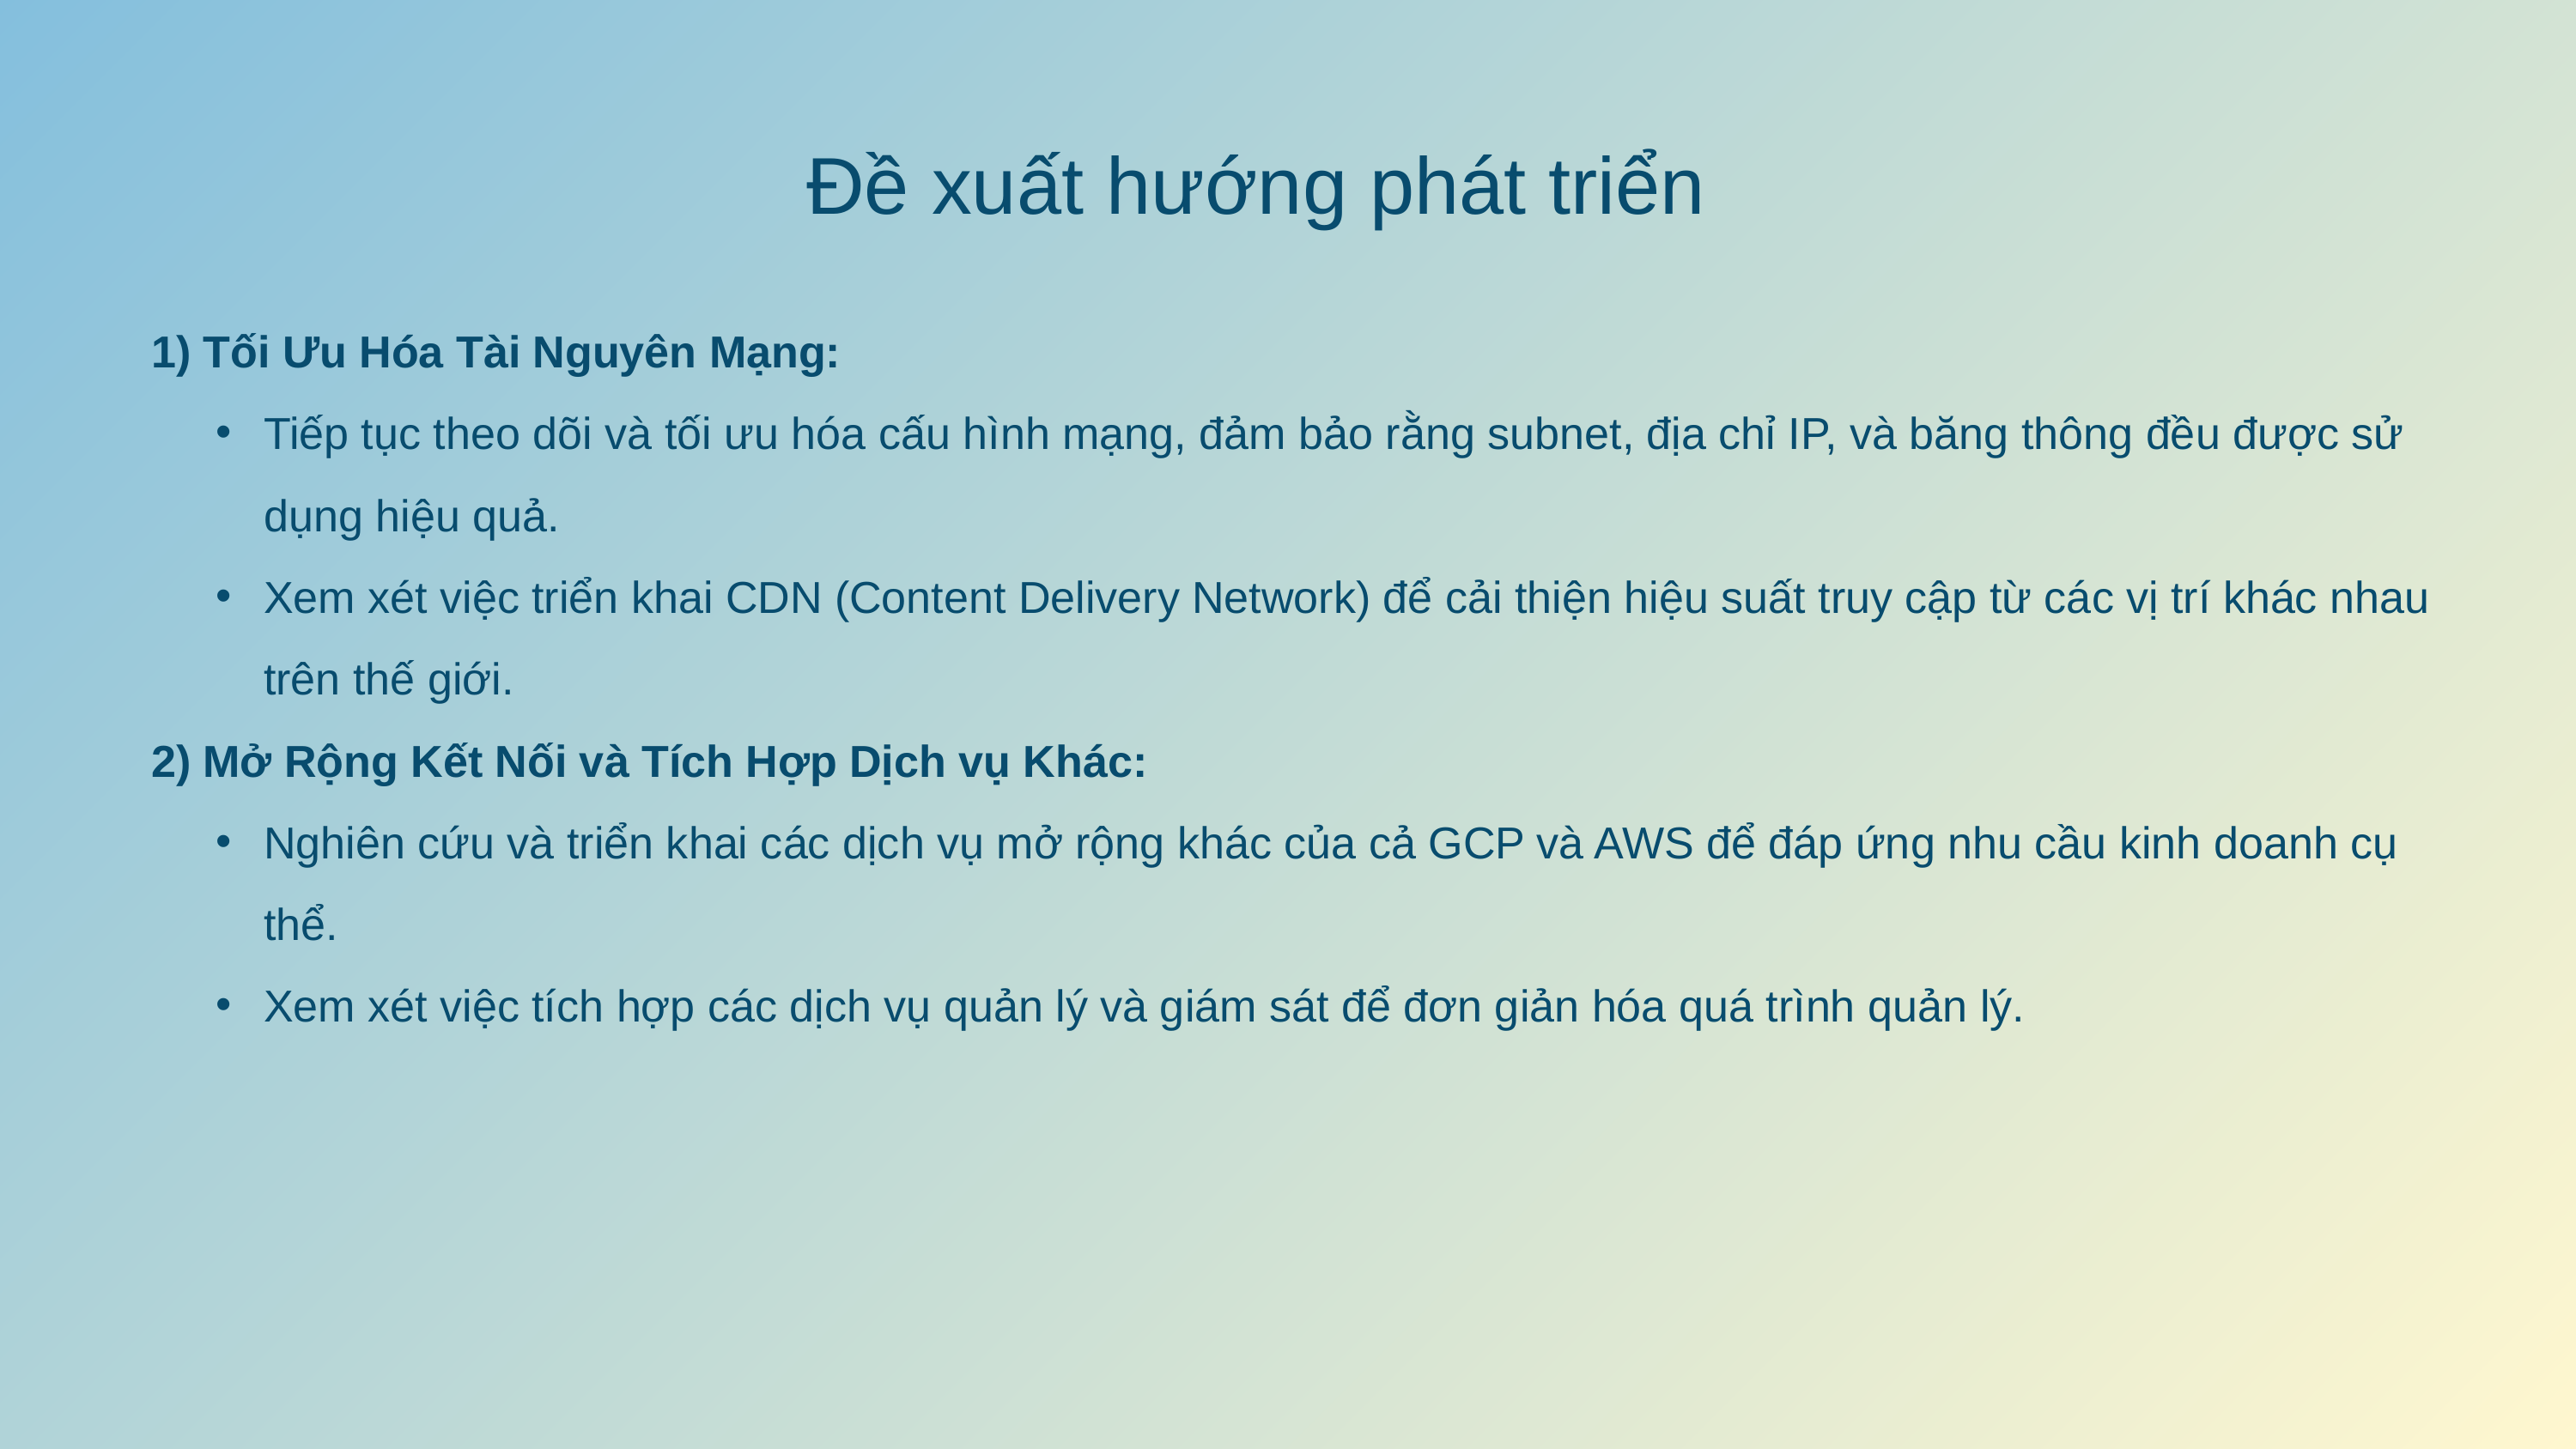

Đề xuất hướng phát triển
1) Tối Ưu Hóa Tài Nguyên Mạng:
Tiếp tục theo dõi và tối ưu hóa cấu hình mạng, đảm bảo rằng subnet, địa chỉ IP, và băng thông đều được sử dụng hiệu quả.
Xem xét việc triển khai CDN (Content Delivery Network) để cải thiện hiệu suất truy cập từ các vị trí khác nhau trên thế giới.
2) Mở Rộng Kết Nối và Tích Hợp Dịch vụ Khác:
Nghiên cứu và triển khai các dịch vụ mở rộng khác của cả GCP và AWS để đáp ứng nhu cầu kinh doanh cụ thể.
Xem xét việc tích hợp các dịch vụ quản lý và giám sát để đơn giản hóa quá trình quản lý.